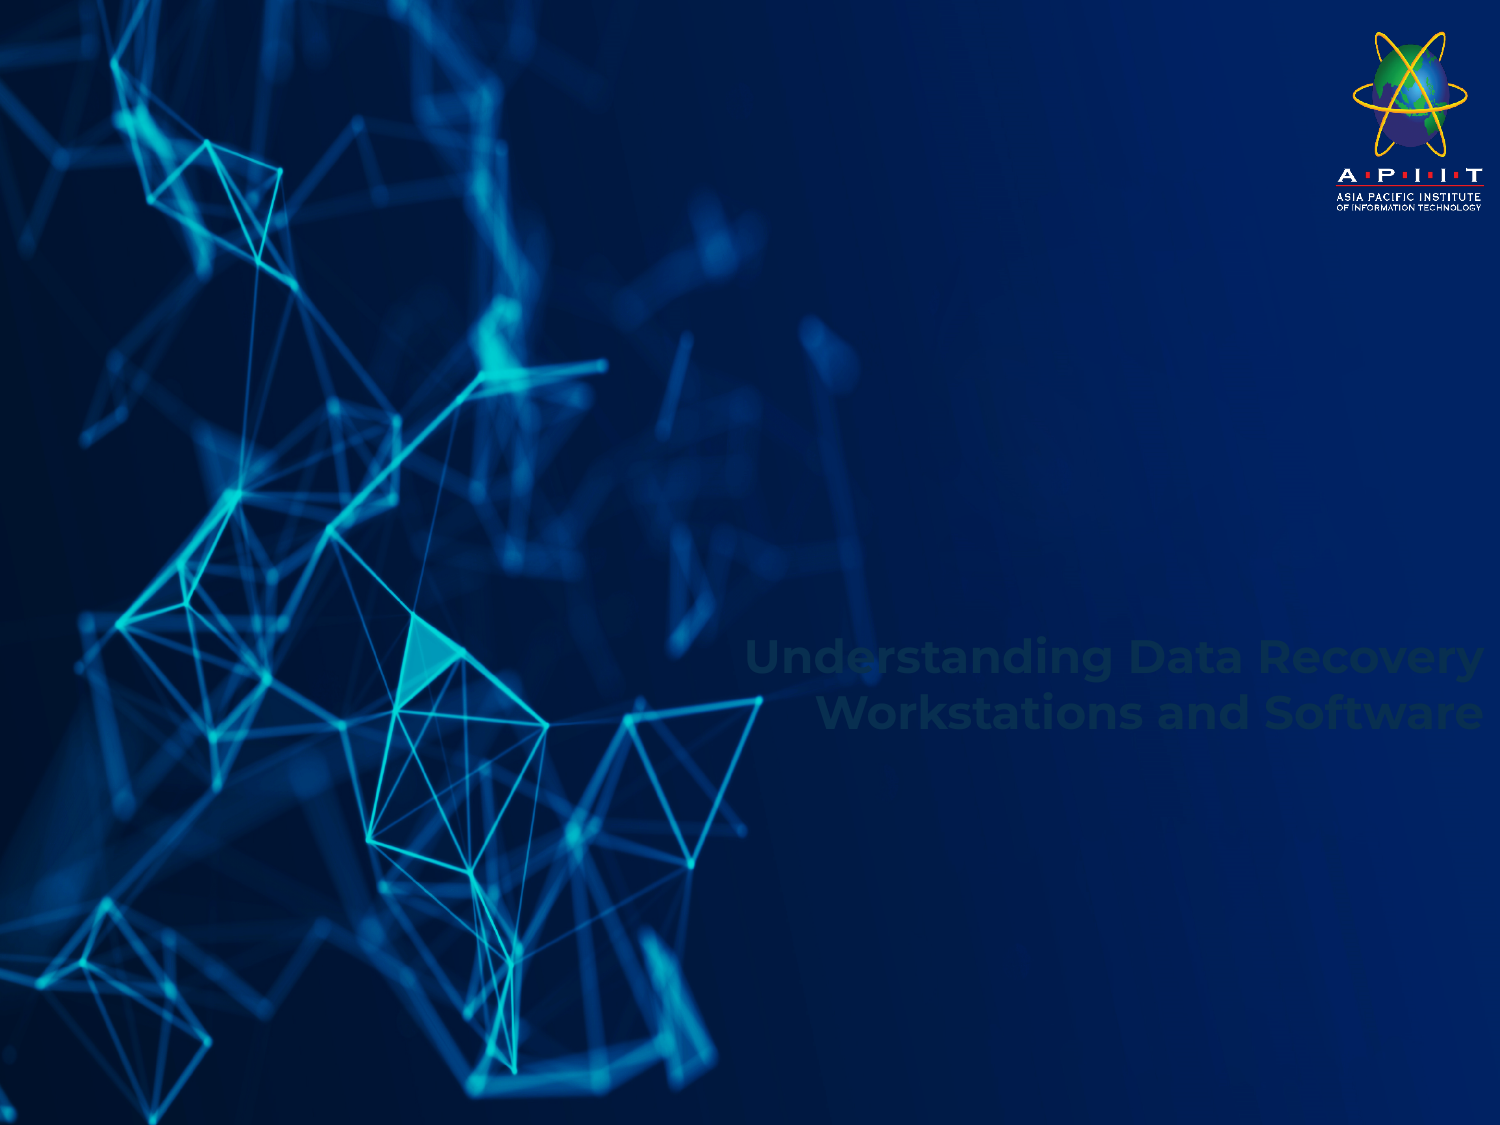

# Understanding Data Recovery Workstations and Software